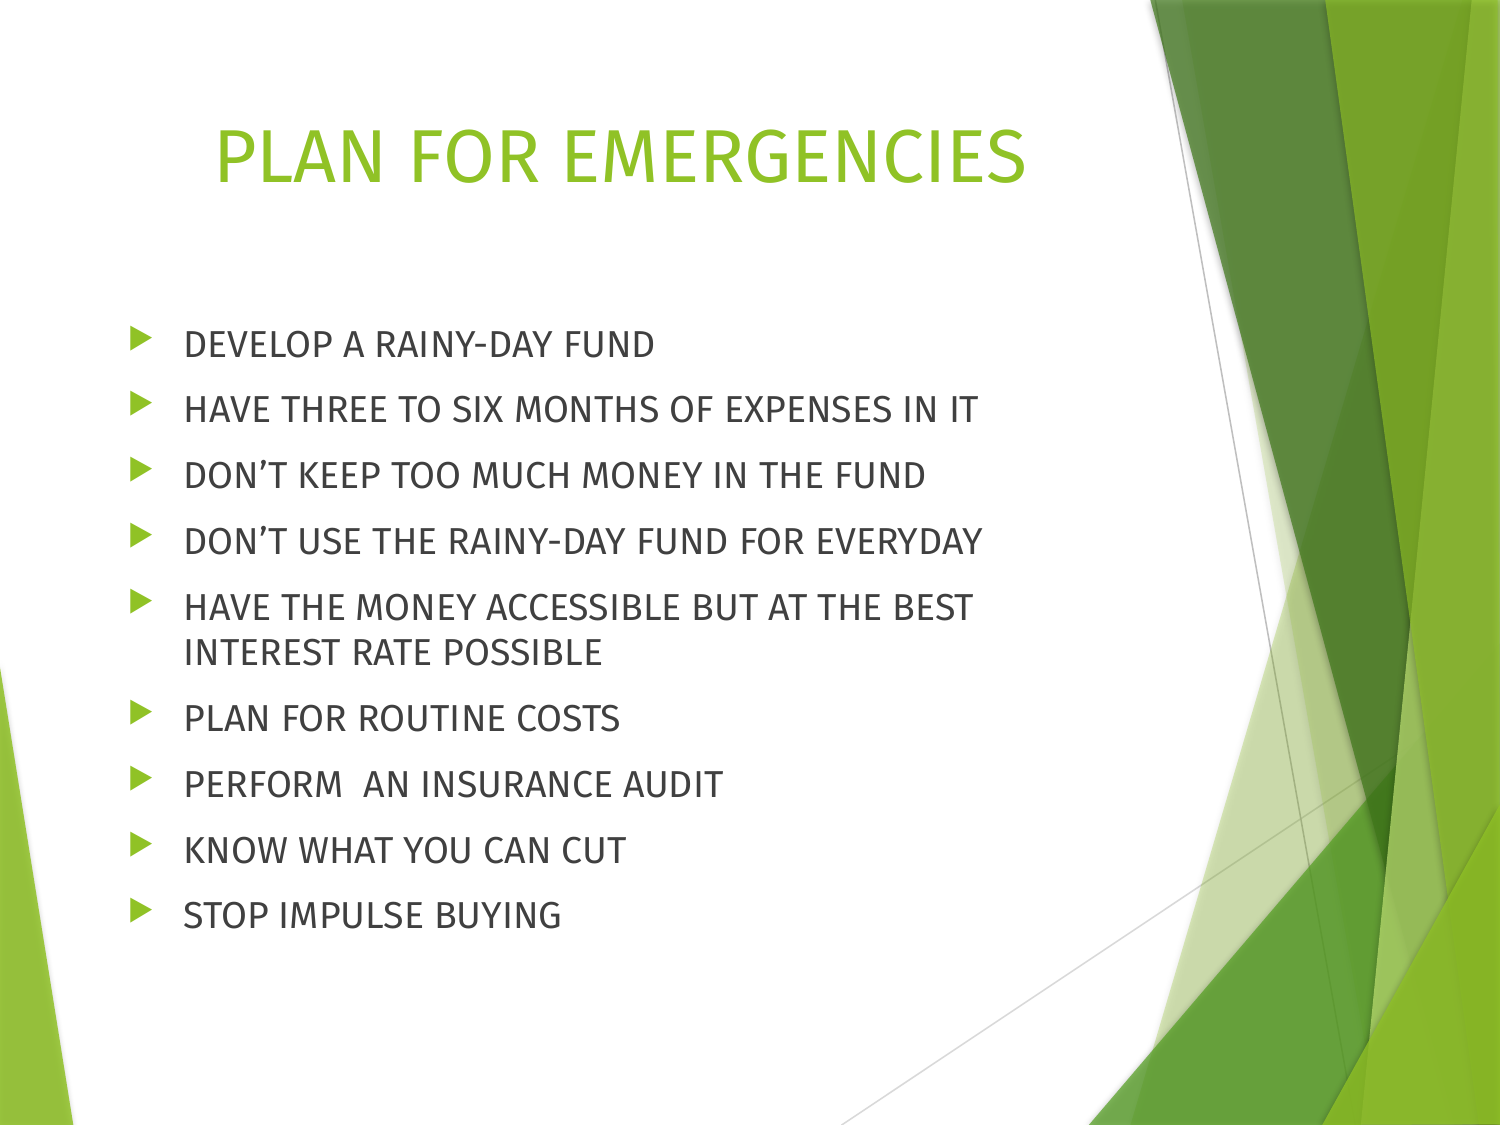

# PLAN FOR EMERGENCIES
DEVELOP A RAINY-DAY FUND
HAVE THREE TO SIX MONTHS OF EXPENSES IN IT
DON’T KEEP TOO MUCH MONEY IN THE FUND
DON’T USE THE RAINY-DAY FUND FOR EVERYDAY
HAVE THE MONEY ACCESSIBLE BUT AT THE BEST INTEREST RATE POSSIBLE
PLAN FOR ROUTINE COSTS
PERFORM  AN INSURANCE AUDIT
KNOW WHAT YOU CAN CUT
STOP IMPULSE BUYING